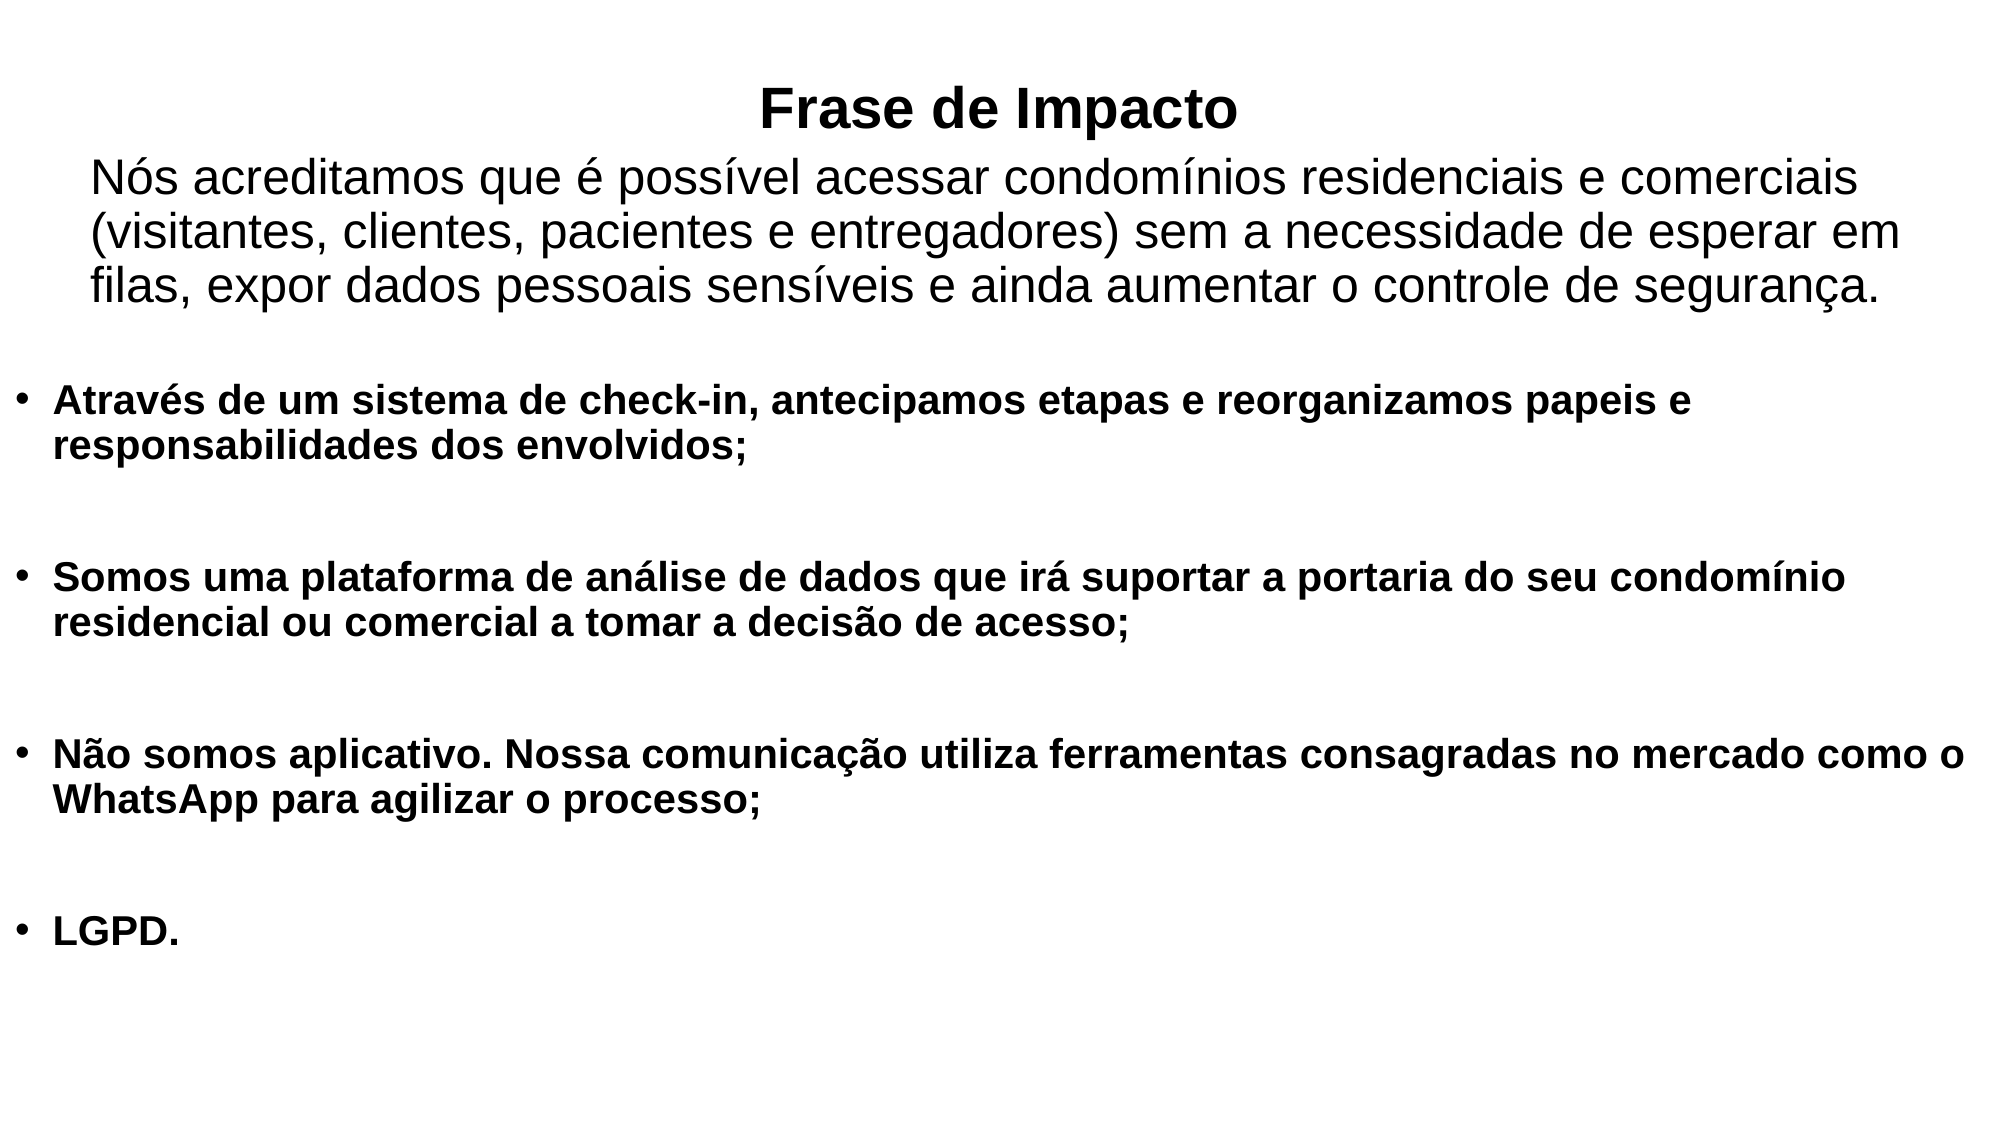

Frase de Impacto
Nós acreditamos que é possível acessar condomínios residenciais e comerciais (visitantes, clientes, pacientes e entregadores) sem a necessidade de esperar em filas, expor dados pessoais sensíveis e ainda aumentar o controle de segurança.
Através de um sistema de check-in, antecipamos etapas e reorganizamos papeis e responsabilidades dos envolvidos;

Somos uma plataforma de análise de dados que irá suportar a portaria do seu condomínio residencial ou comercial a tomar a decisão de acesso;

Não somos aplicativo. Nossa comunicação utiliza ferramentas consagradas no mercado como o WhatsApp para agilizar o processo;

LGPD.